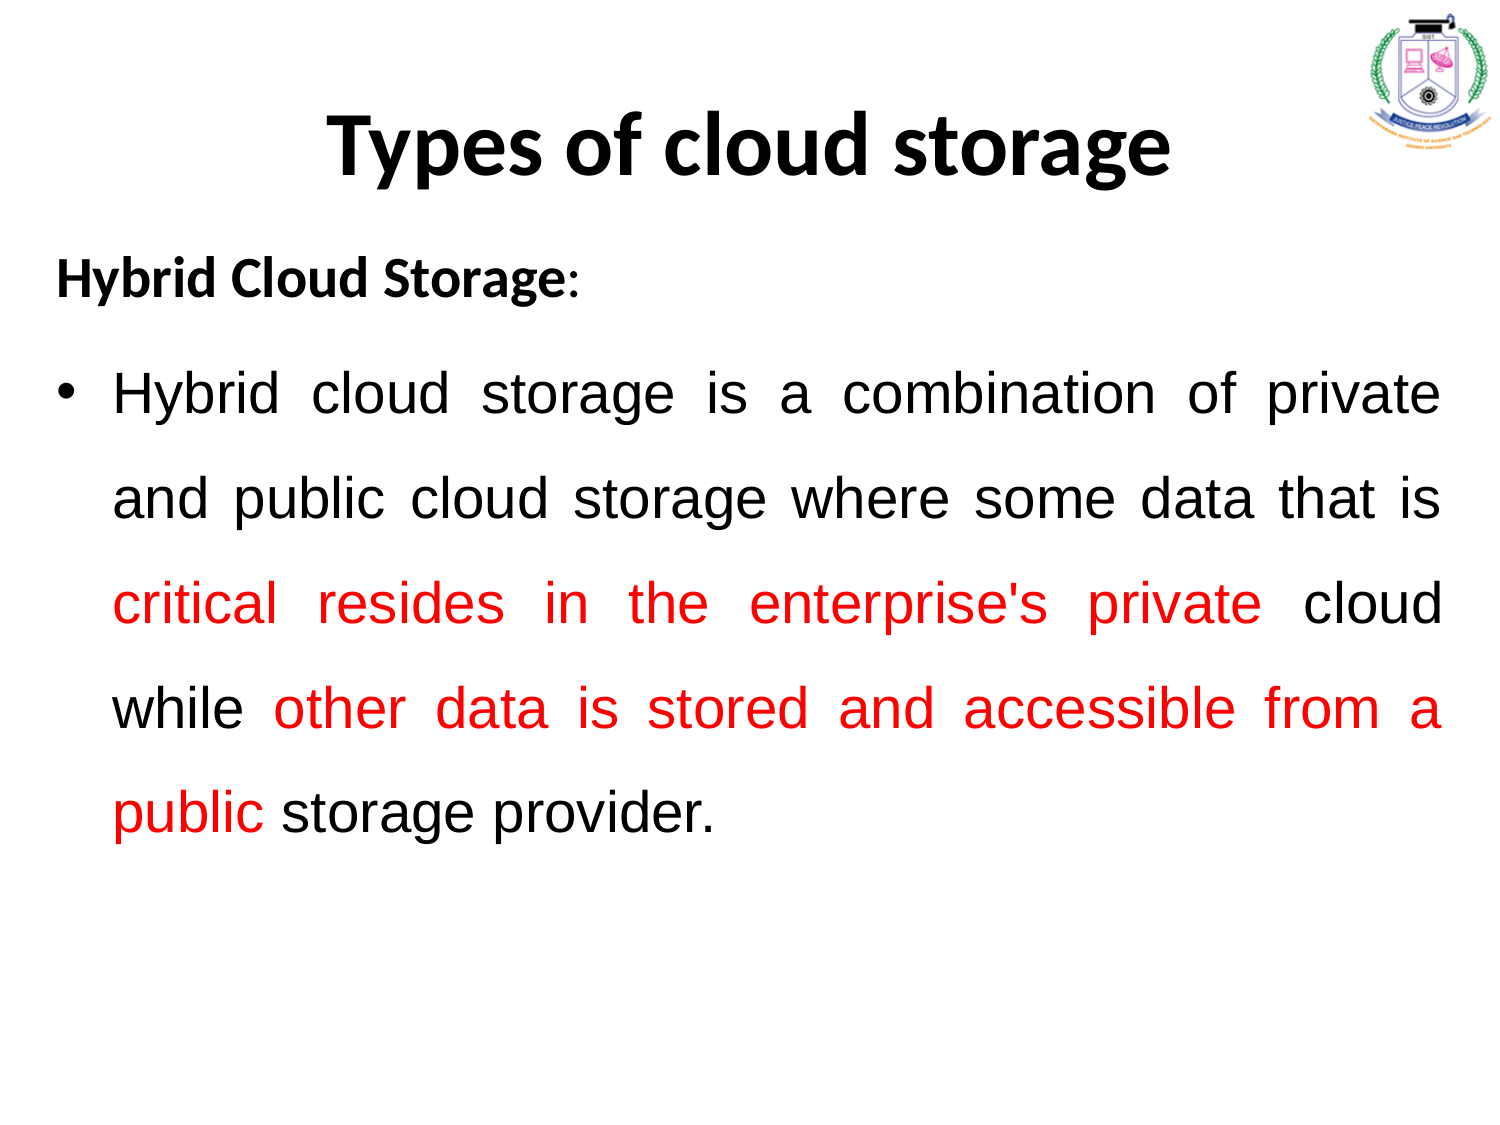

# Types of cloud storage
Hybrid Cloud Storage:
Hybrid cloud storage is a combination of private and public cloud storage where some data that is critical resides in the enterprise's private cloud while other data is stored and accessible from a public storage provider.